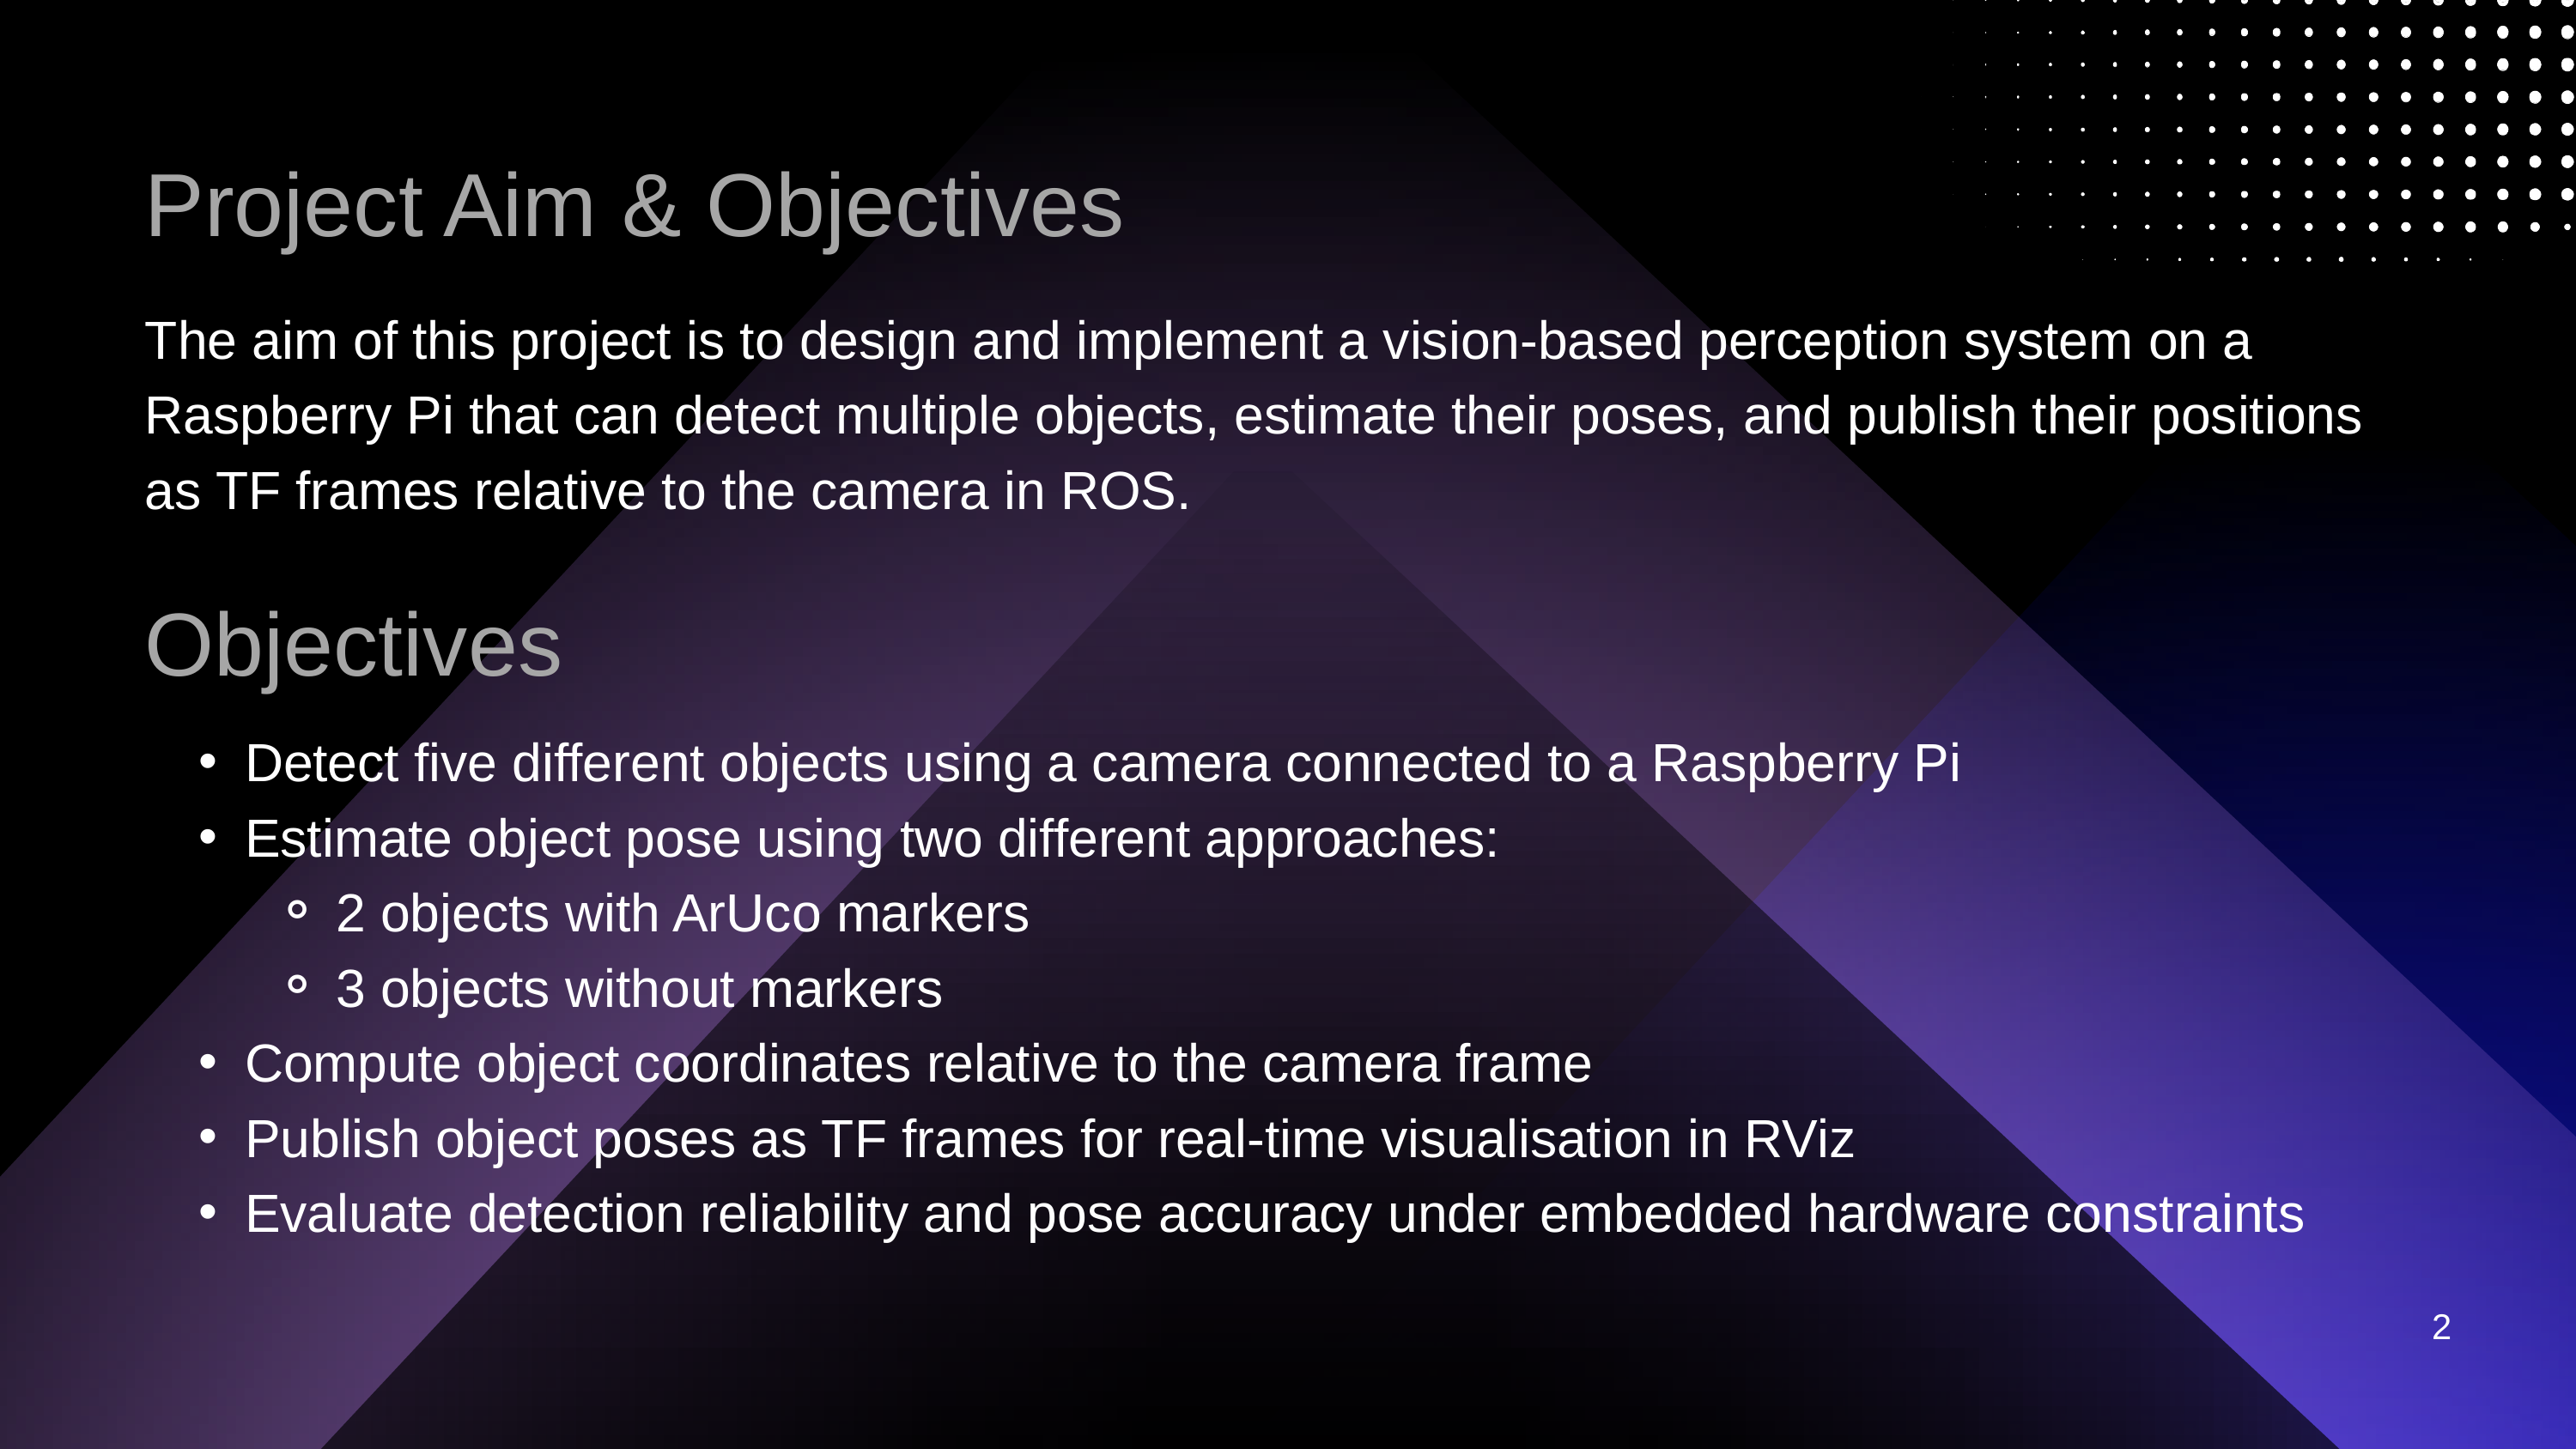

Project Aim & Objectives
The aim of this project is to design and implement a vision-based perception system on a Raspberry Pi that can detect multiple objects, estimate their poses, and publish their positions as TF frames relative to the camera in ROS.

Objectives
Detect five different objects using a camera connected to a Raspberry Pi
Estimate object pose using two different approaches:
2 objects with ArUco markers
3 objects without markers
Compute object coordinates relative to the camera frame
Publish object poses as TF frames for real-time visualisation in RViz
Evaluate detection reliability and pose accuracy under embedded hardware constraints

2